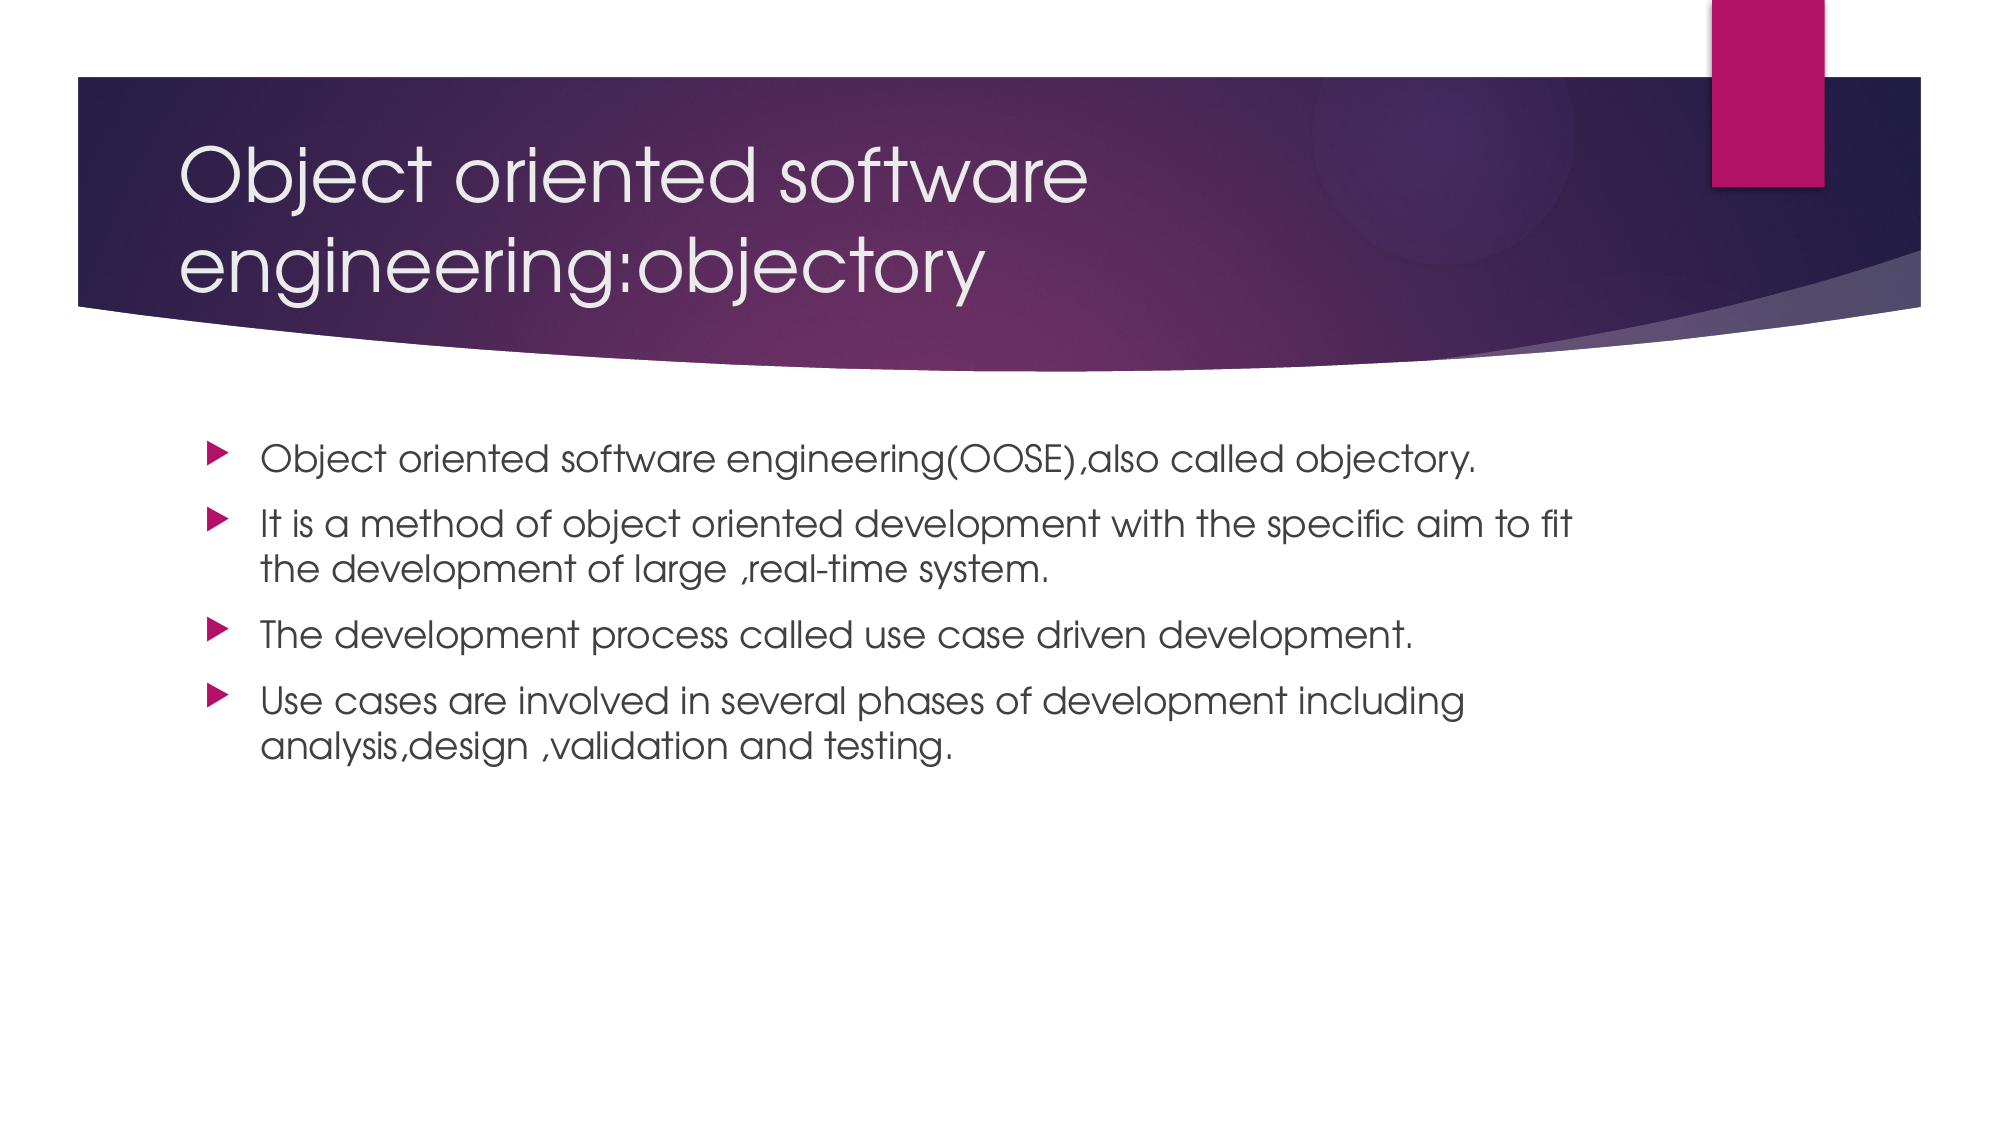

# Object oriented software engineering:objectory
Object oriented software engineering(OOSE),also called objectory.
It is a method of object oriented development with the specific aim to fit the development of large ,real-time system.
The development process called use case driven development.
Use cases are involved in several phases of development including analysis,design ,validation and testing.